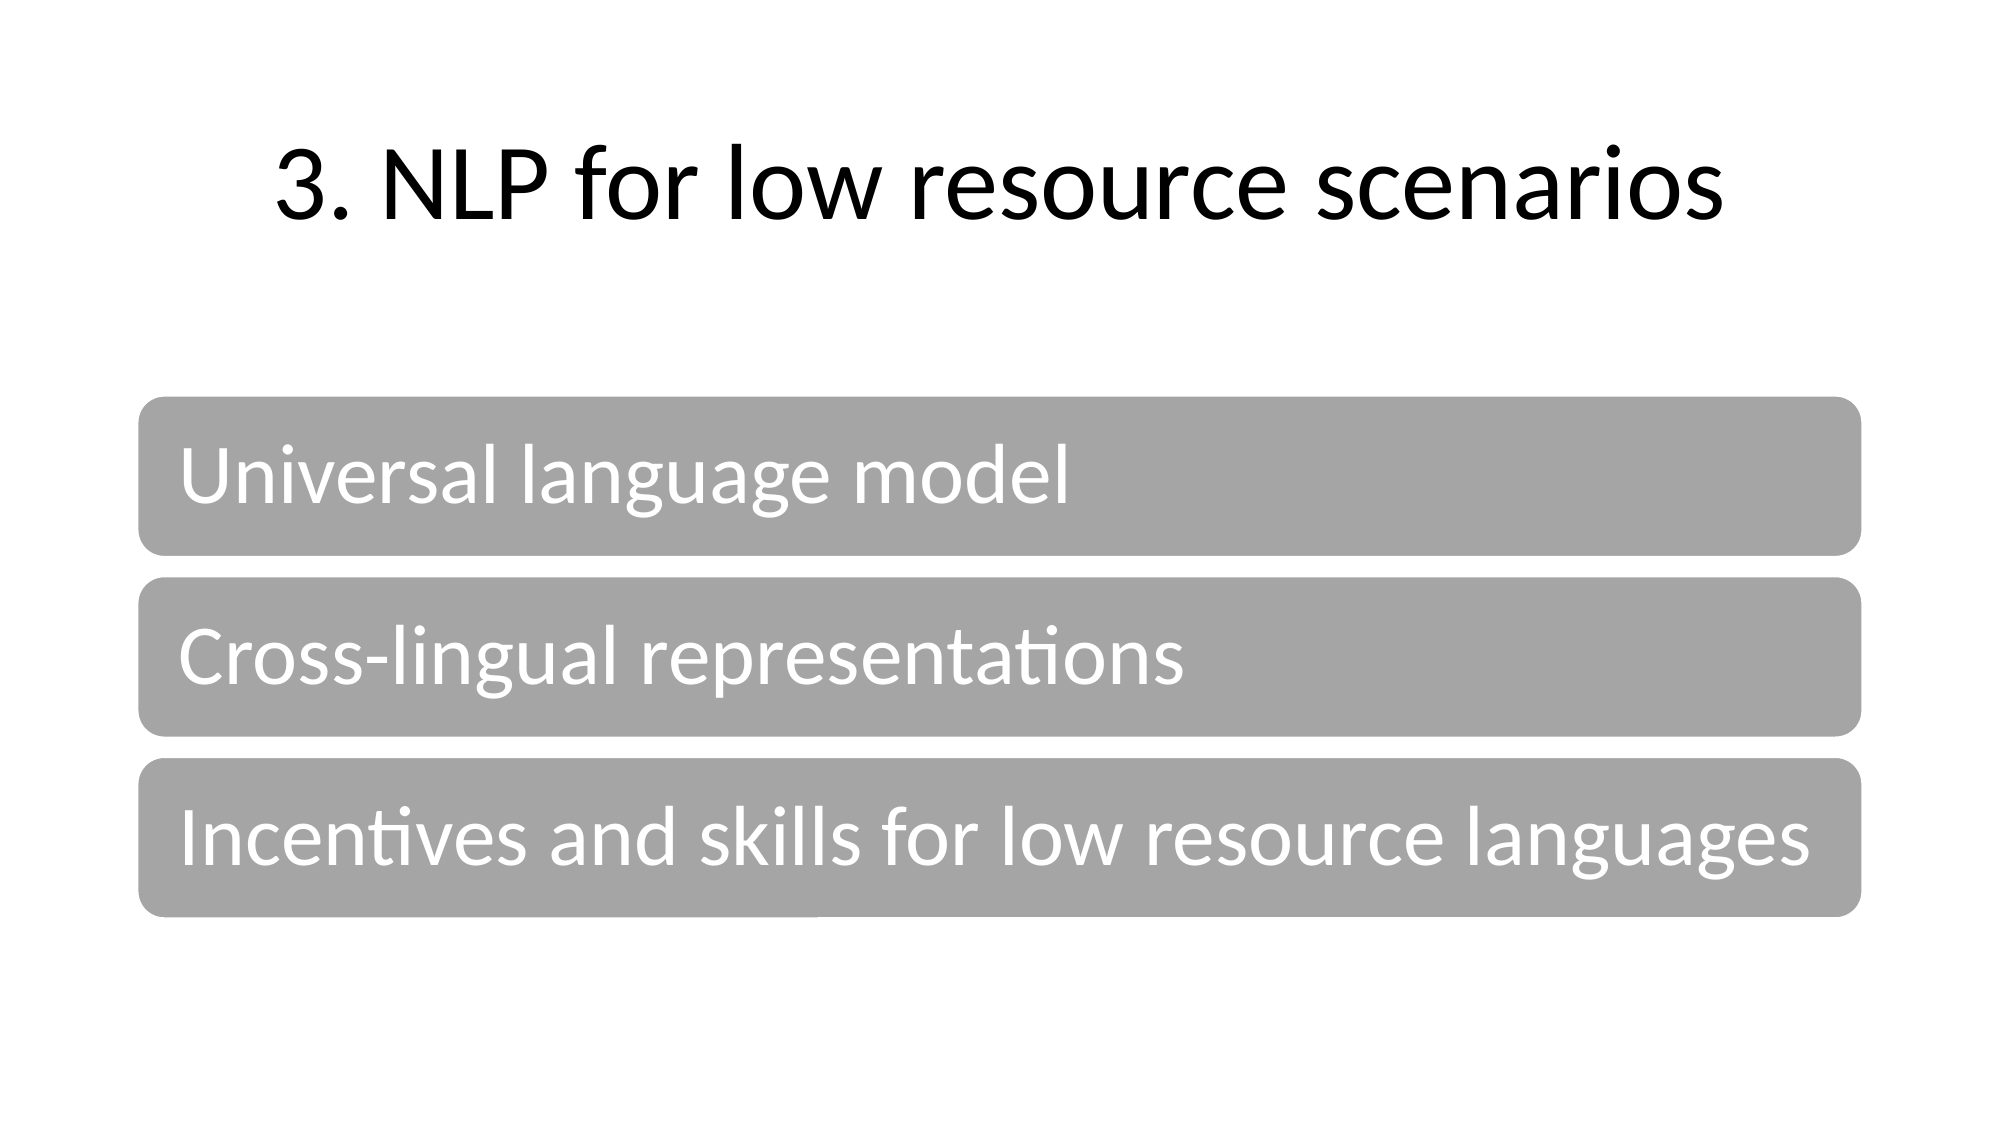

# 3. NLP for low resource scenarios
Universal language model
Cross-lingual representations
Incentives and skills for low resource languages